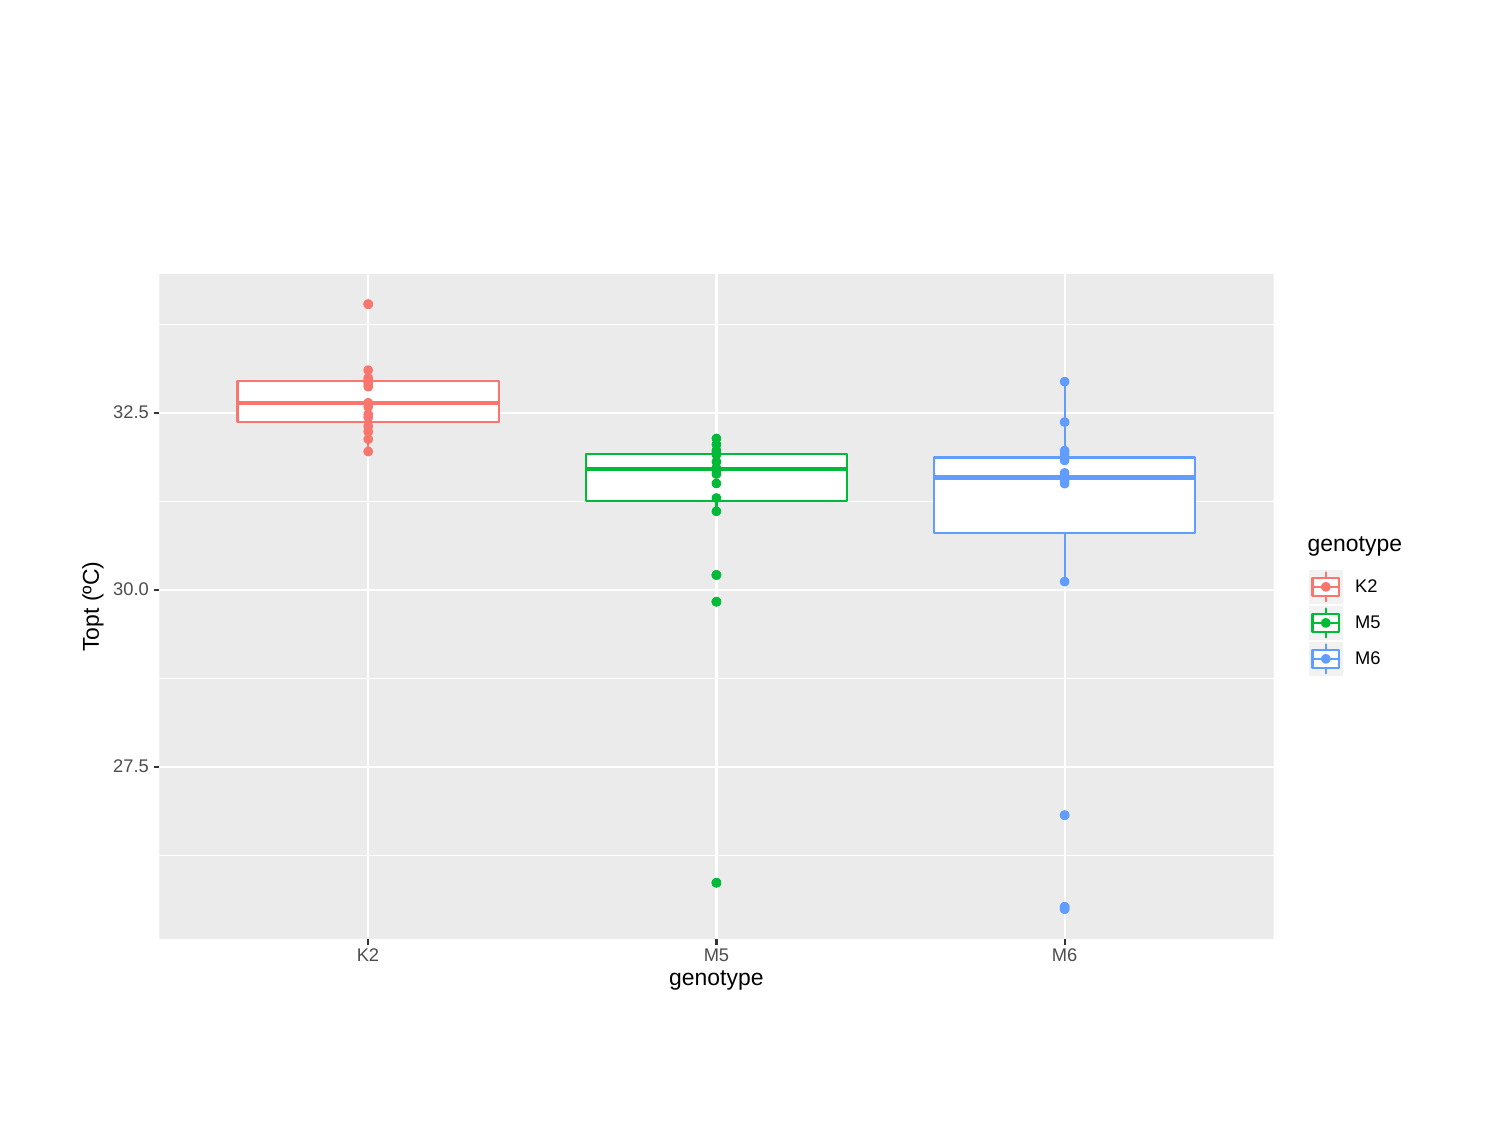

32.5

genotype

K2

30.0

Topt (ºC)

M5

M6

27.5

M6
M5
K2
genotype